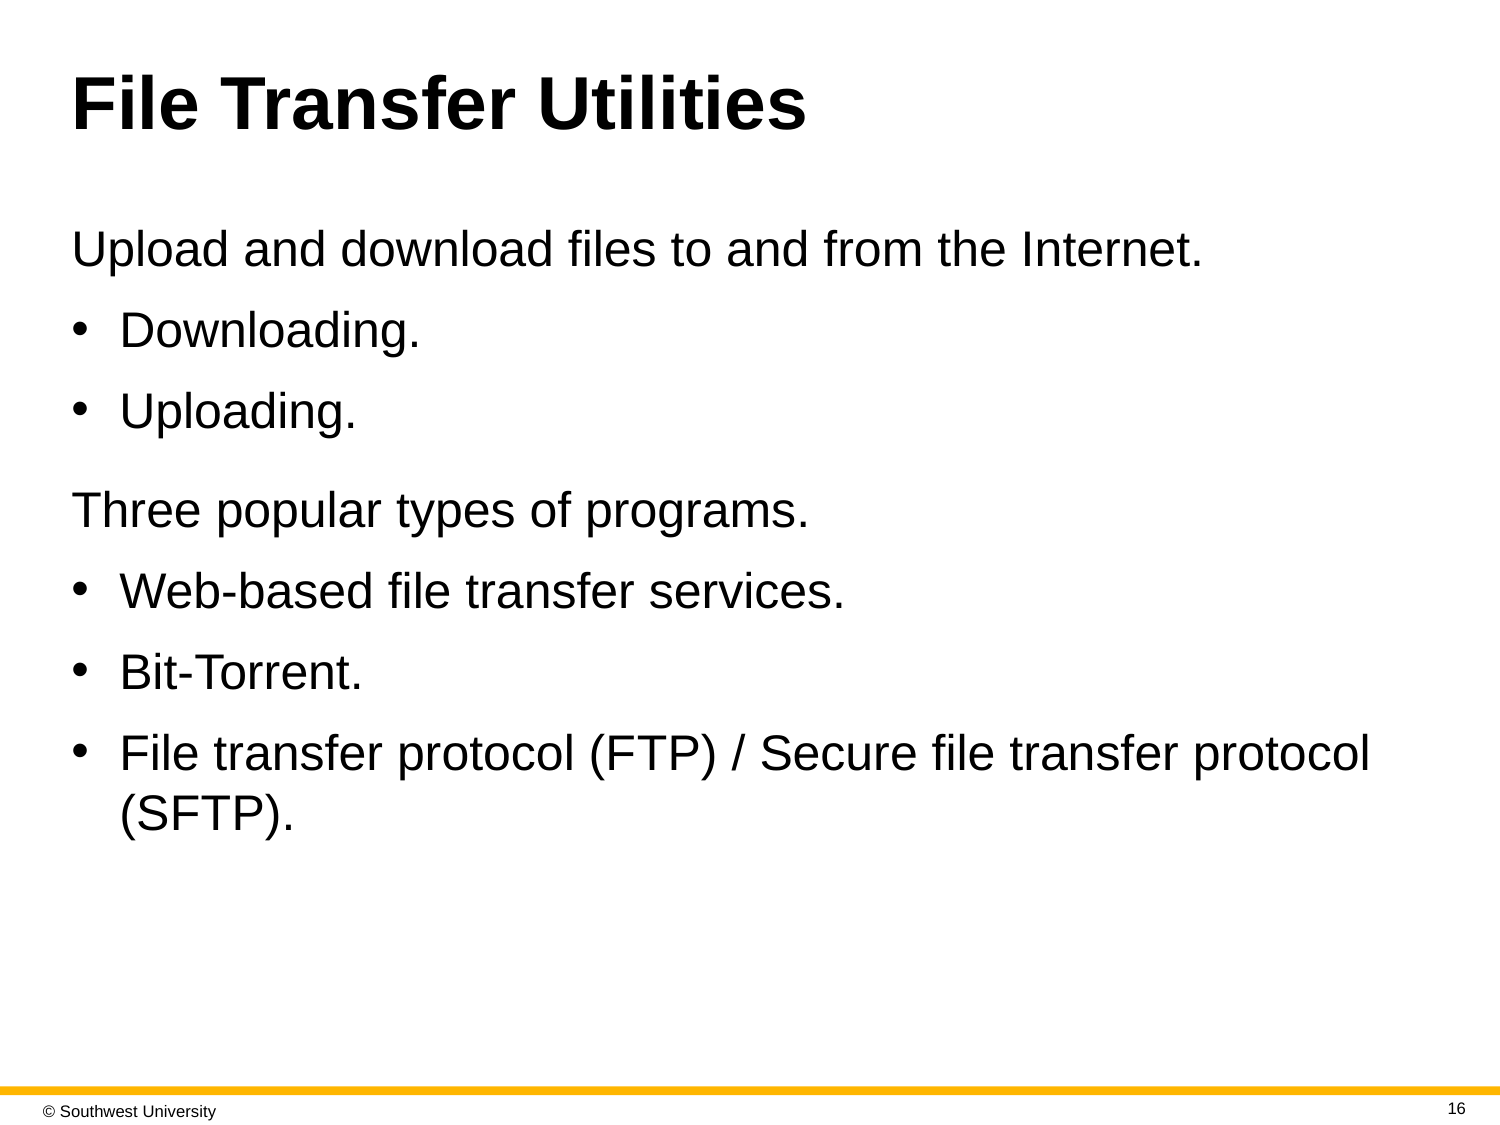

# File Transfer Utilities
Upload and download files to and from the Internet.
Downloading.
Uploading.
Three popular types of programs.
Web-based file transfer services.
Bit-Torrent.
File transfer protocol (F T P) / Secure file transfer protocol (S F T P).
16